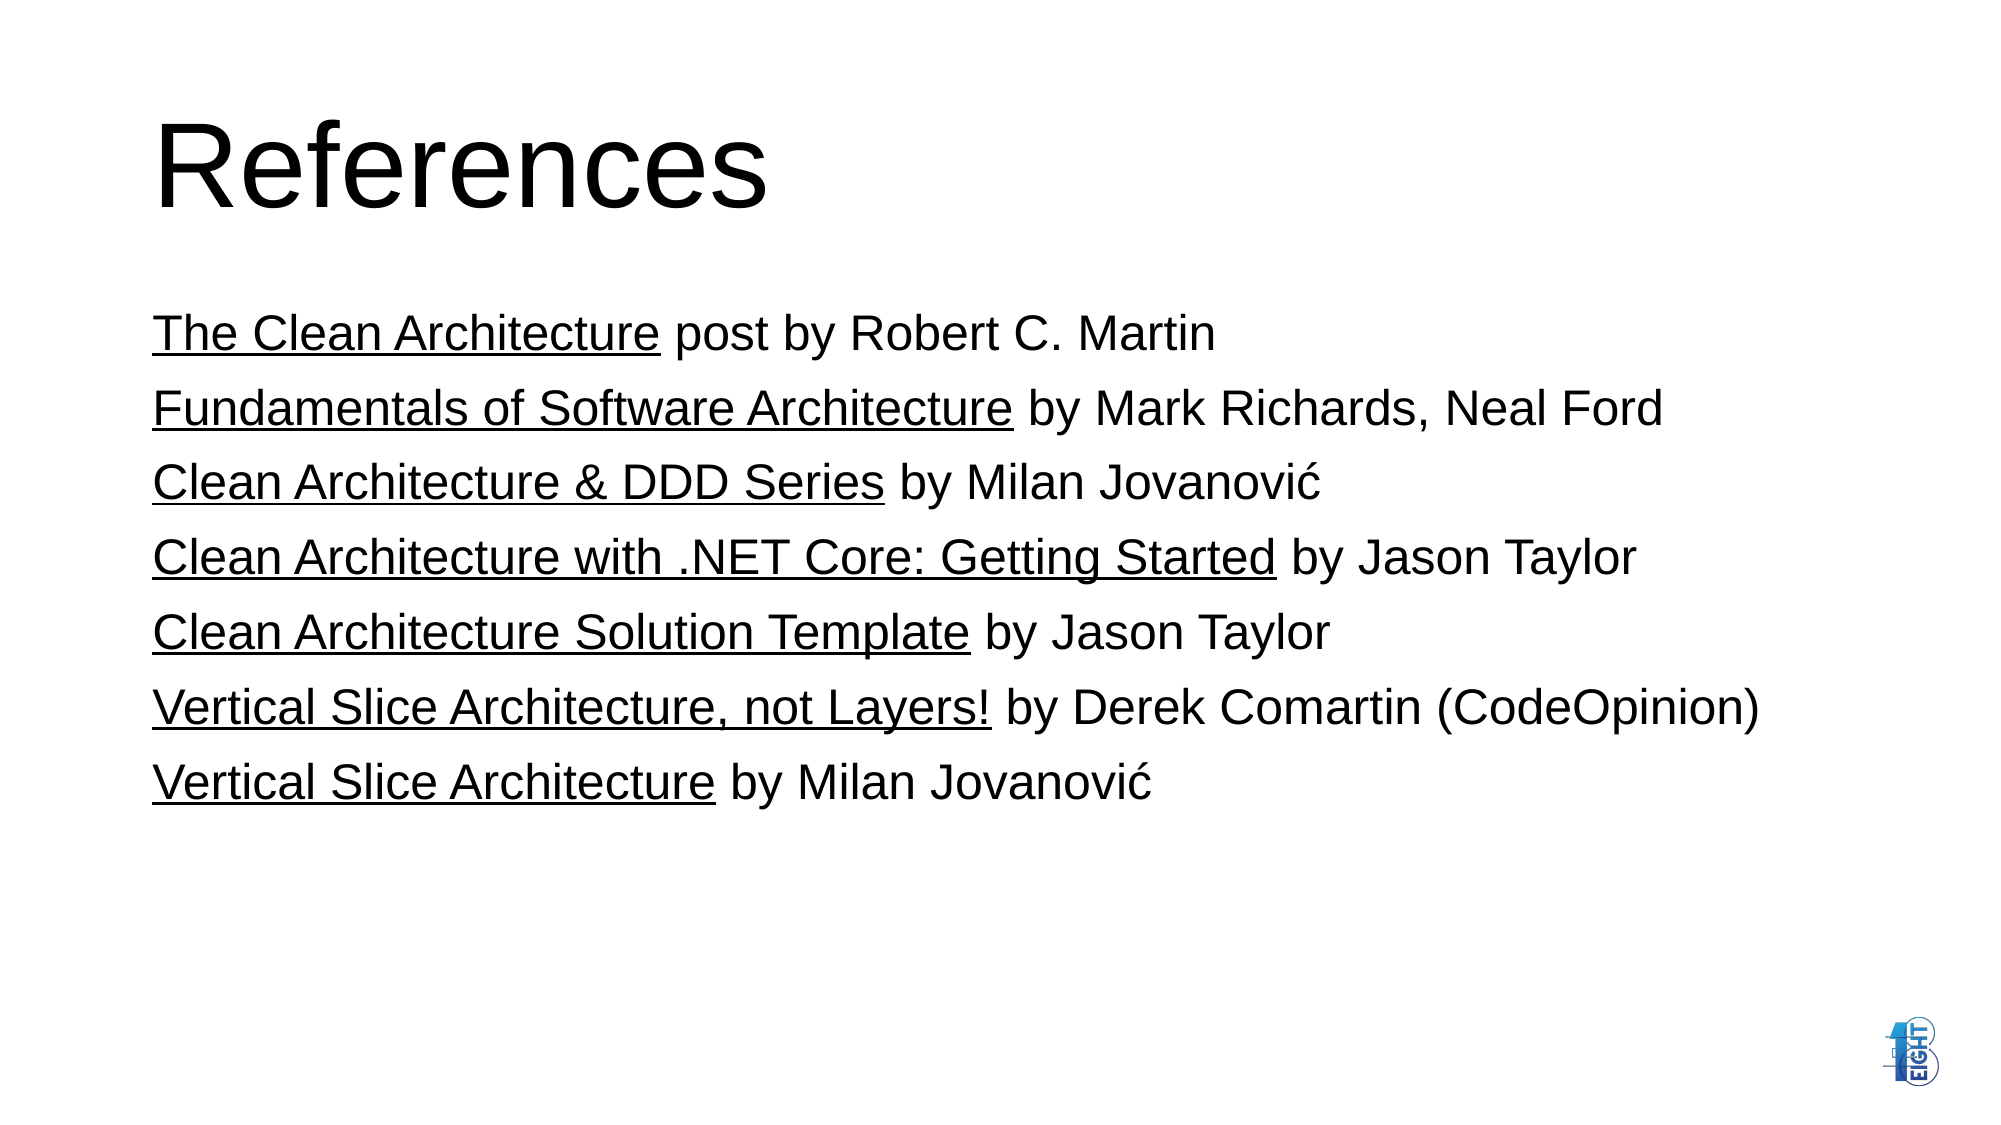

# References
The Clean Architecture post by Robert C. Martin
Fundamentals of Software Architecture by Mark Richards, Neal Ford
Clean Architecture & DDD Series by Milan Jovanović
Clean Architecture with .NET Core: Getting Started by Jason Taylor
Clean Architecture Solution Template by Jason Taylor
Vertical Slice Architecture, not Layers! by Derek Comartin (CodeOpinion)
Vertical Slice Architecture by Milan Jovanović